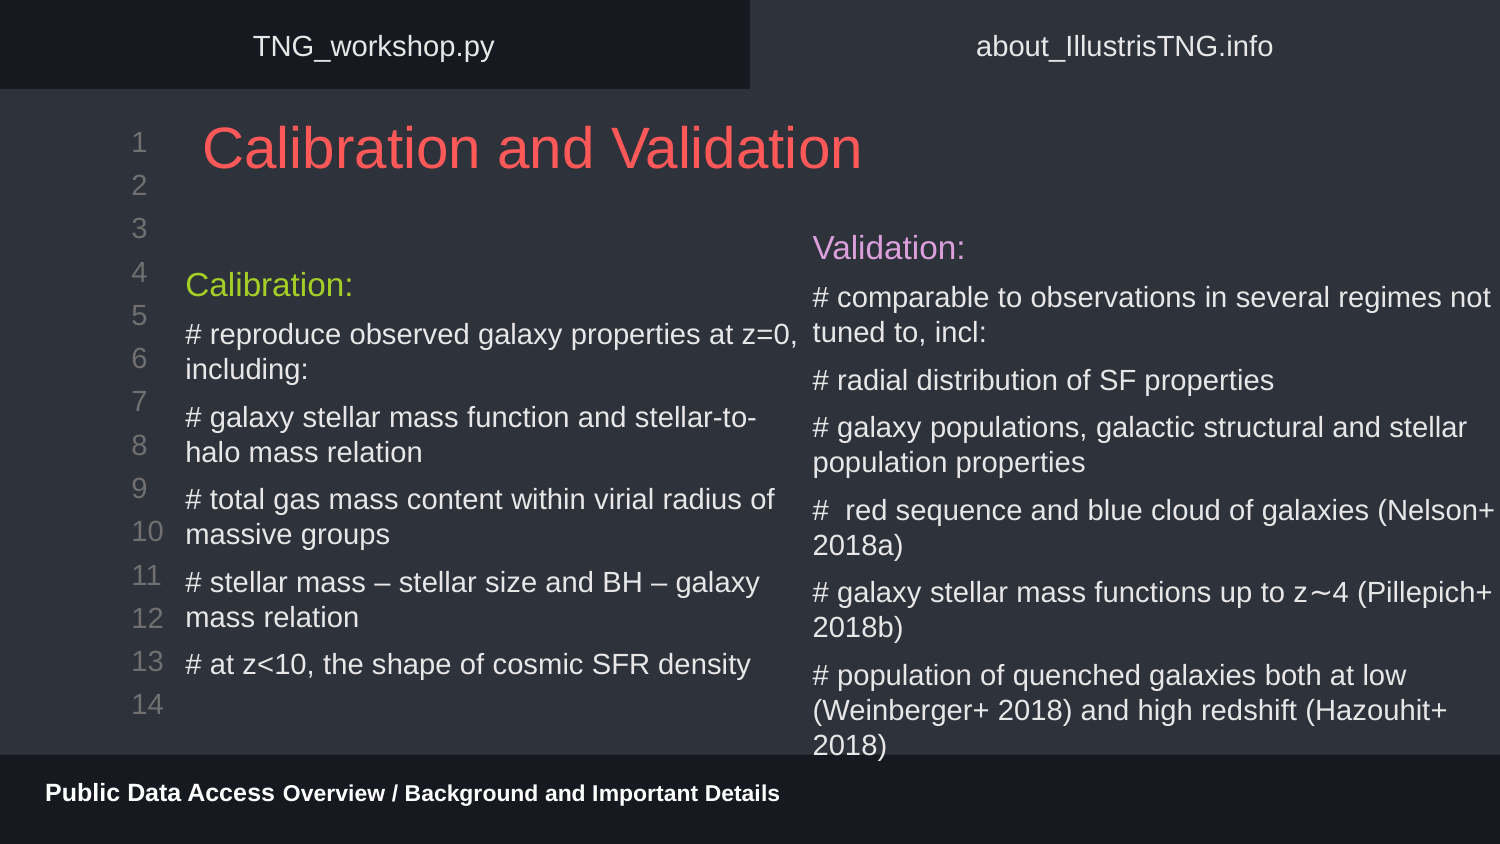

TNG_workshop.py
about_IllustrisTNG.info
# Calibration and Validation
Calibration:
# reproduce observed galaxy properties at z=0, including:
# galaxy stellar mass function and stellar-to-halo mass relation
# total gas mass content within virial radius of massive groups
# stellar mass – stellar size and BH – galaxy mass relation
# at z<10, the shape of cosmic SFR density
Validation:
# comparable to observations in several regimes not tuned to, incl:
# radial distribution of SF properties
# galaxy populations, galactic structural and stellar population properties
#  red sequence and blue cloud of galaxies (Nelson+ 2018a)
# galaxy stellar mass functions up to z∼4 (Pillepich+ 2018b)
# population of quenched galaxies both at low (Weinberger+ 2018) and high redshift (Hazouhit+ 2018)
Public Data Access Overview / Background and Important Details